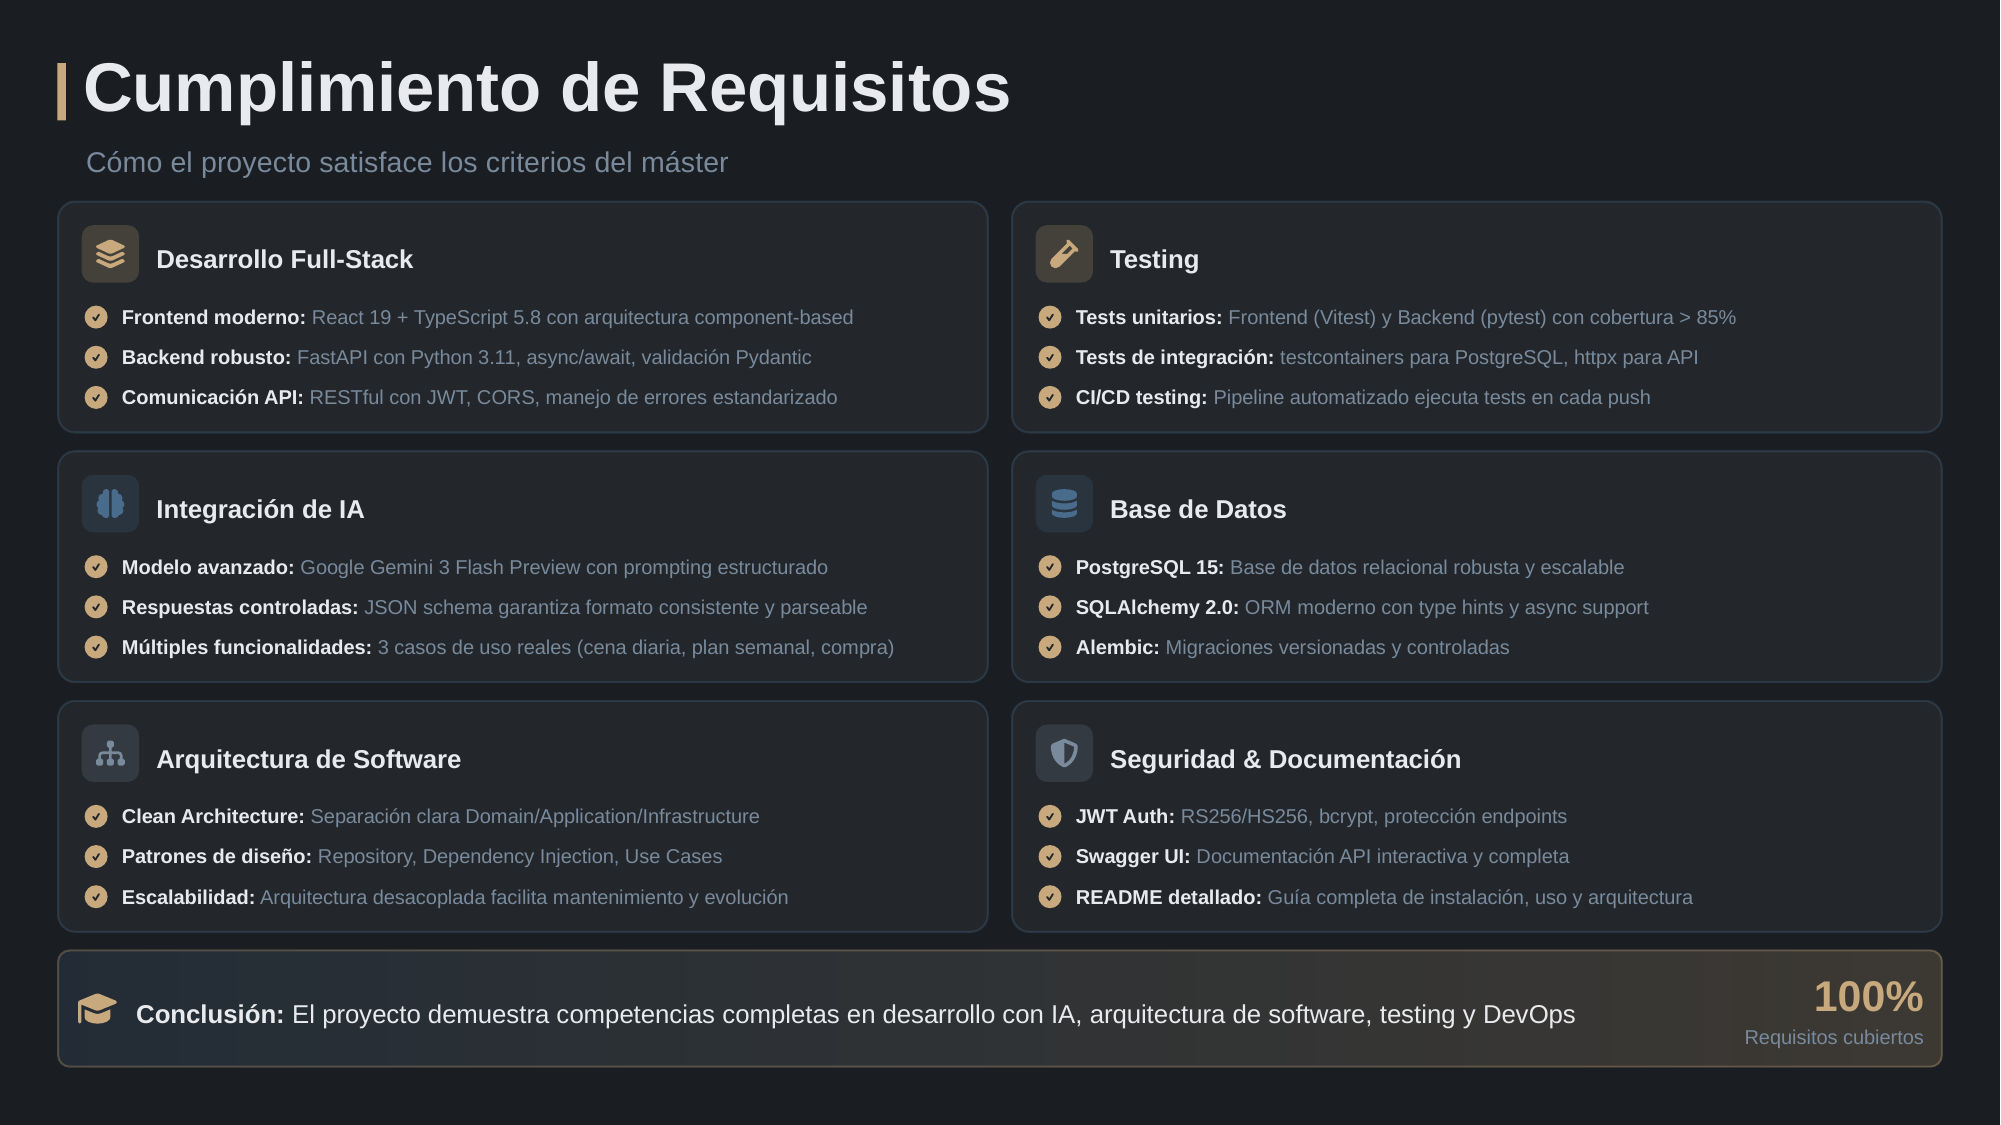

Cumplimiento de Requisitos

Cómo el proyecto satisface los criterios del máster

Desarrollo Full-Stack
Testing

Frontend moderno: React 19 + TypeScript 5.8 con arquitectura component-based
Tests unitarios: Frontend (Vitest) y Backend (pytest) con cobertura > 85%

Backend robusto: FastAPI con Python 3.11, async/await, validación Pydantic
Tests de integración: testcontainers para PostgreSQL, httpx para API

Comunicación API: RESTful con JWT, CORS, manejo de errores estandarizado
CI/CD testing: Pipeline automatizado ejecuta tests en cada push

Integración de IA
Base de Datos

Modelo avanzado: Google Gemini 3 Flash Preview con prompting estructurado
PostgreSQL 15: Base de datos relacional robusta y escalable

Respuestas controladas: JSON schema garantiza formato consistente y parseable
SQLAlchemy 2.0: ORM moderno con type hints y async support

Múltiples funcionalidades: 3 casos de uso reales (cena diaria, plan semanal, compra)
Alembic: Migraciones versionadas y controladas

Arquitectura de Software
Seguridad & Documentación

Clean Architecture: Separación clara Domain/Application/Infrastructure
JWT Auth: RS256/HS256, bcrypt, protección endpoints

Patrones de diseño: Repository, Dependency Injection, Use Cases
Swagger UI: Documentación API interactiva y completa

Escalabilidad: Arquitectura desacoplada facilita mantenimiento y evolución
README detallado: Guía completa de instalación, uso y arquitectura

100%
Conclusión: El proyecto demuestra competencias completas en desarrollo con IA, arquitectura de software, testing y DevOps

Requisitos cubiertos